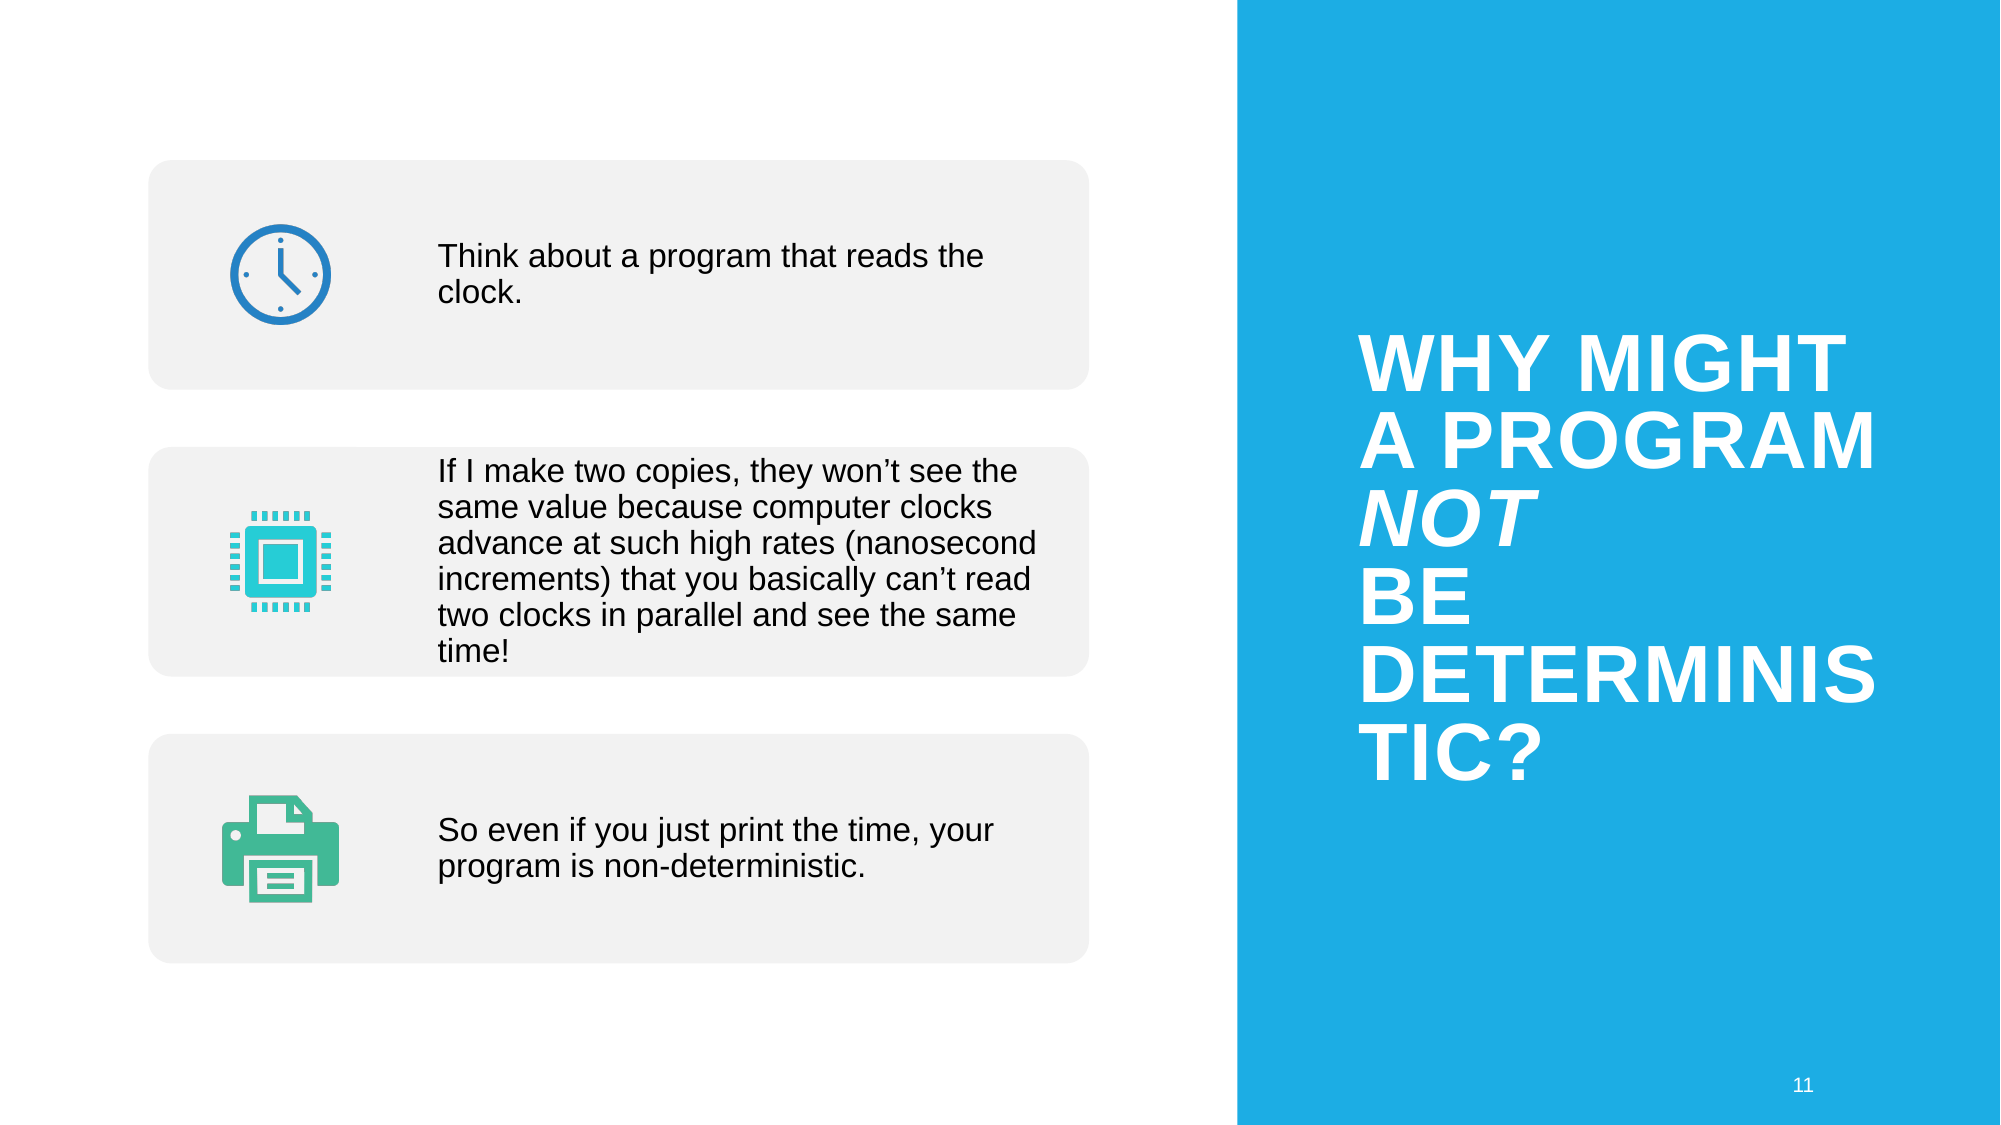

# Why might a program not be deterministic?
Think about a program that reads the clock.
If I make two copies, they won’t see the same value because computer clocks advance at such high rates (nanosecond increments) that you basically can’t read two clocks in parallel and see the same time!
So even if you just print the time, your program is non-deterministic.

11